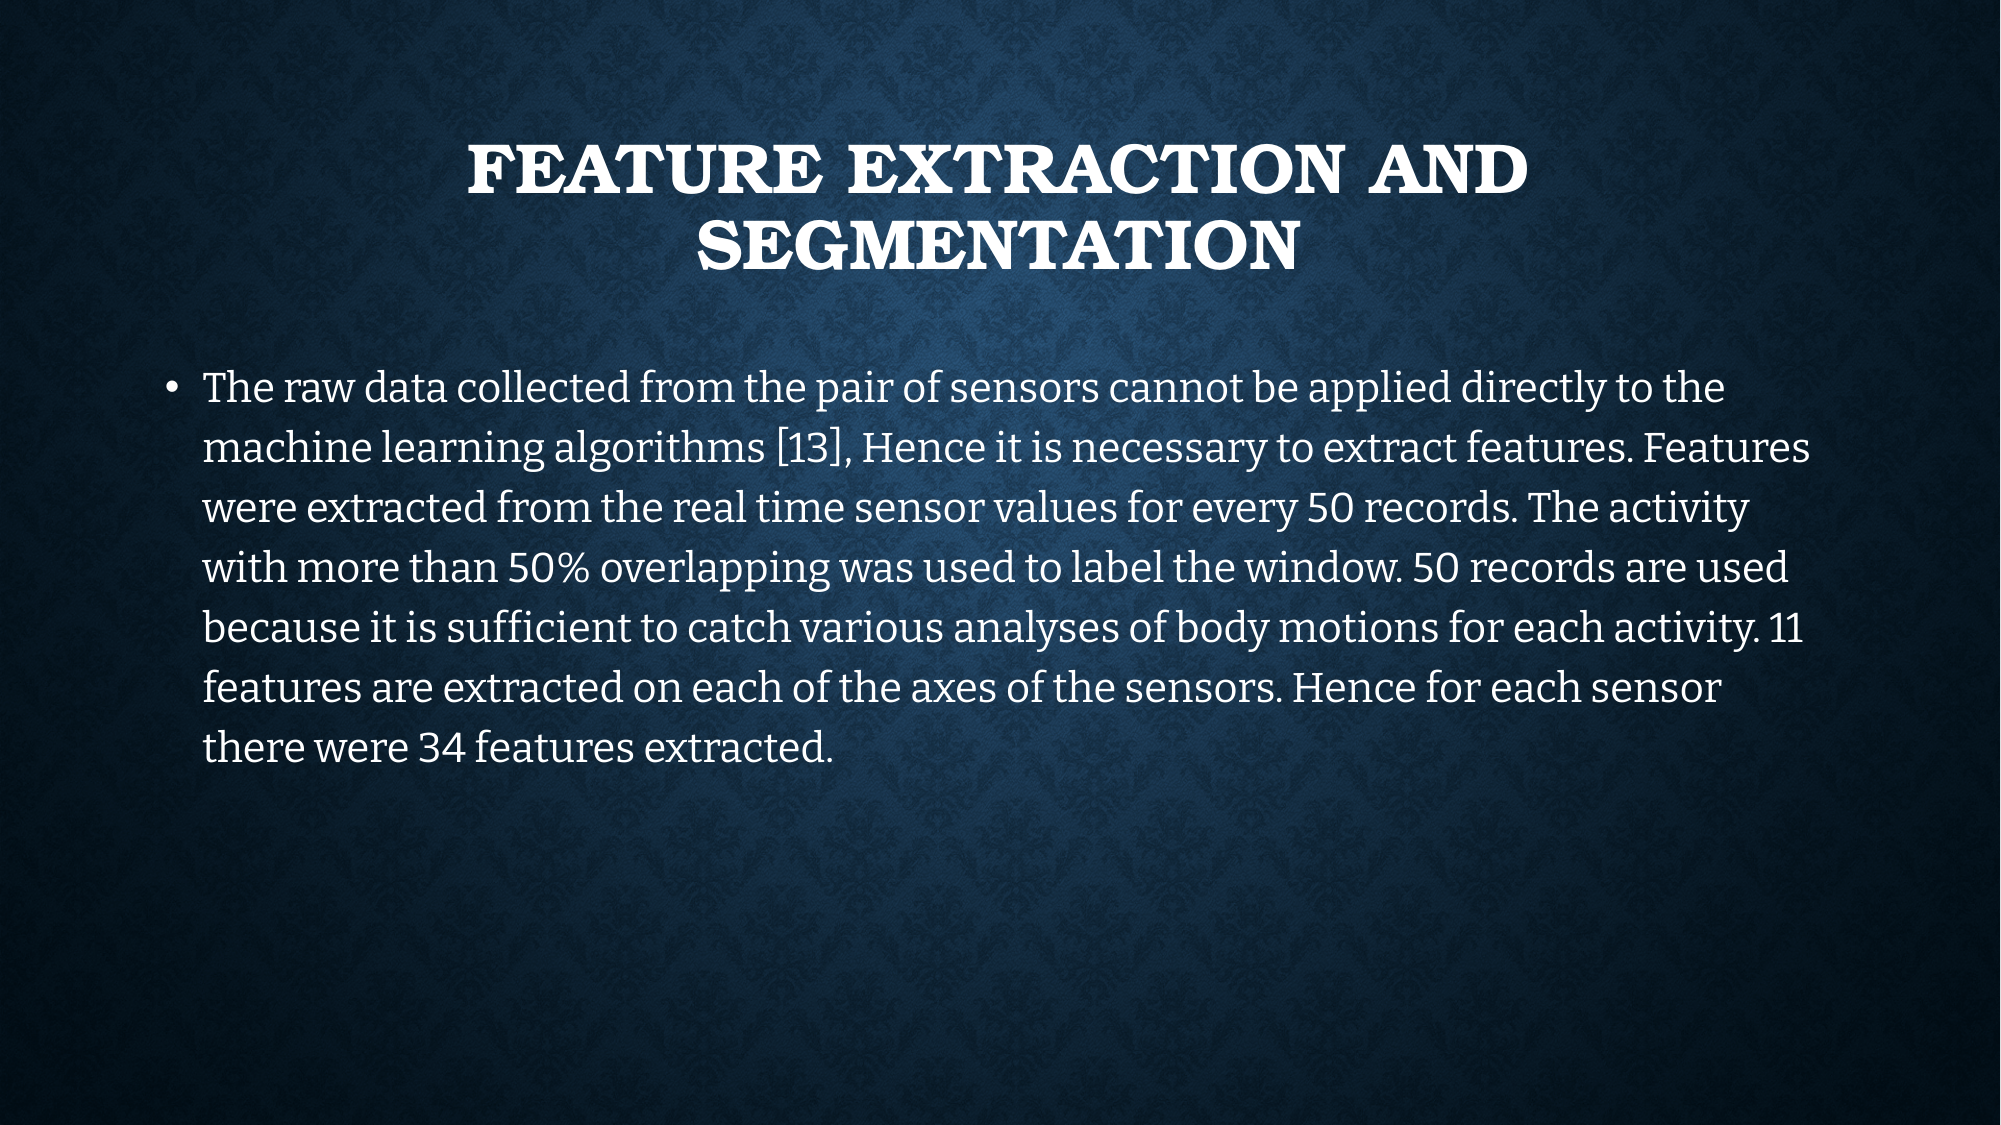

# FEATURE EXTRACTION AND SEGMENTATION
The raw data collected from the pair of sensors cannot be applied directly to the machine learning algorithms [13], Hence it is necessary to extract features. Features were extracted from the real time sensor values for every 50 records. The activity with more than 50% overlapping was used to label the window. 50 records are used because it is sufficient to catch various analyses of body motions for each activity. 11 features are extracted on each of the axes of the sensors. Hence for each sensor there were 34 features extracted.